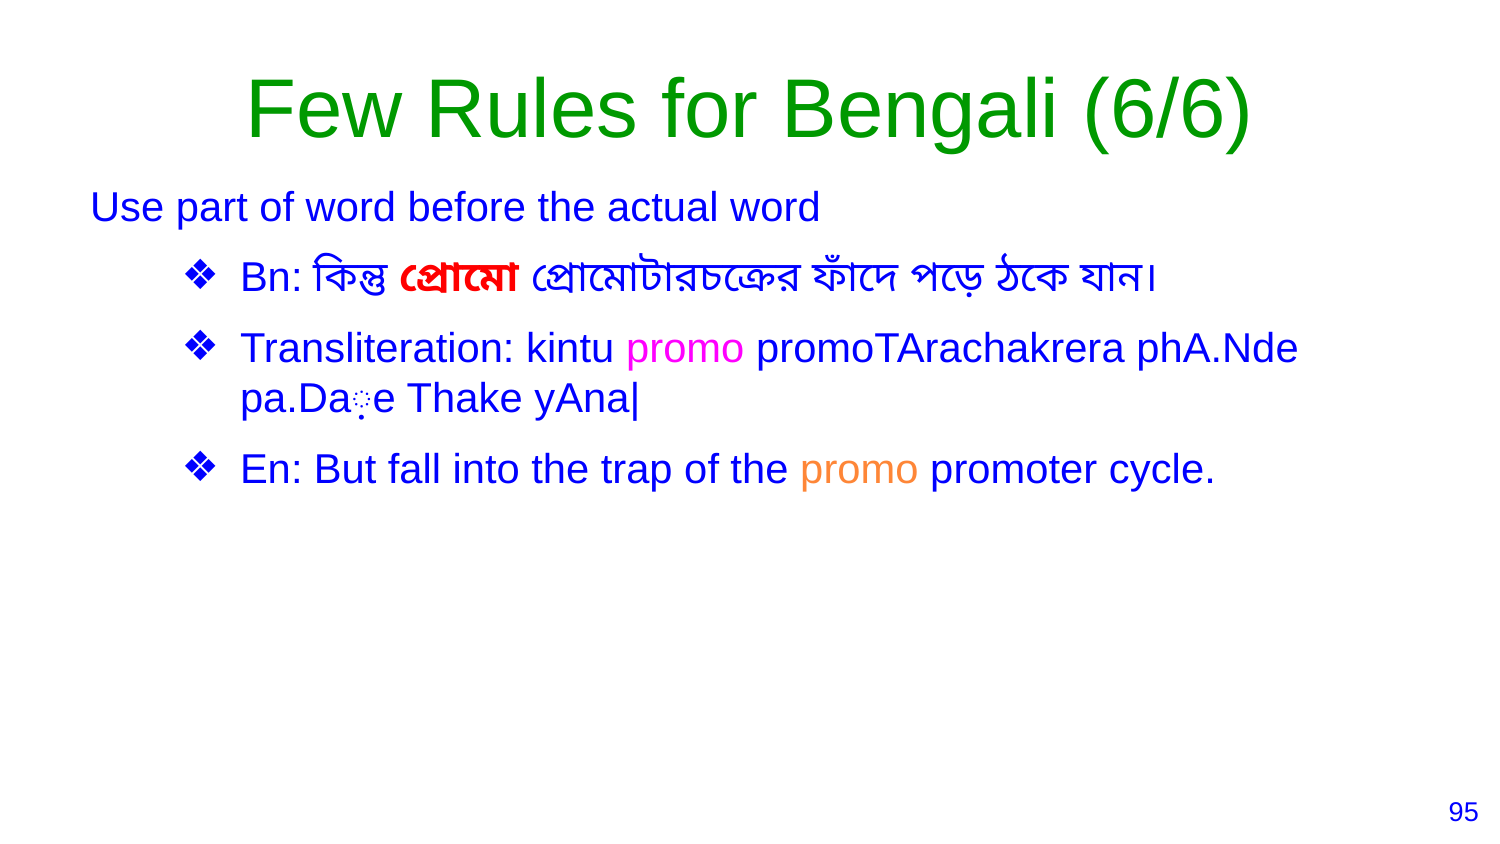

# Few Rules for Bengali (6/6)
Use part of word before the actual word
Bn: কিন্তু প্রোমো প্রোমোটারচক্রের ফাঁদে পড়ে ঠকে যান।
Transliteration: kintu promo promoTArachakrera phA.Nde pa.Da়e Thake yAna|
En: But fall into the trap of the promo promoter cycle.
95